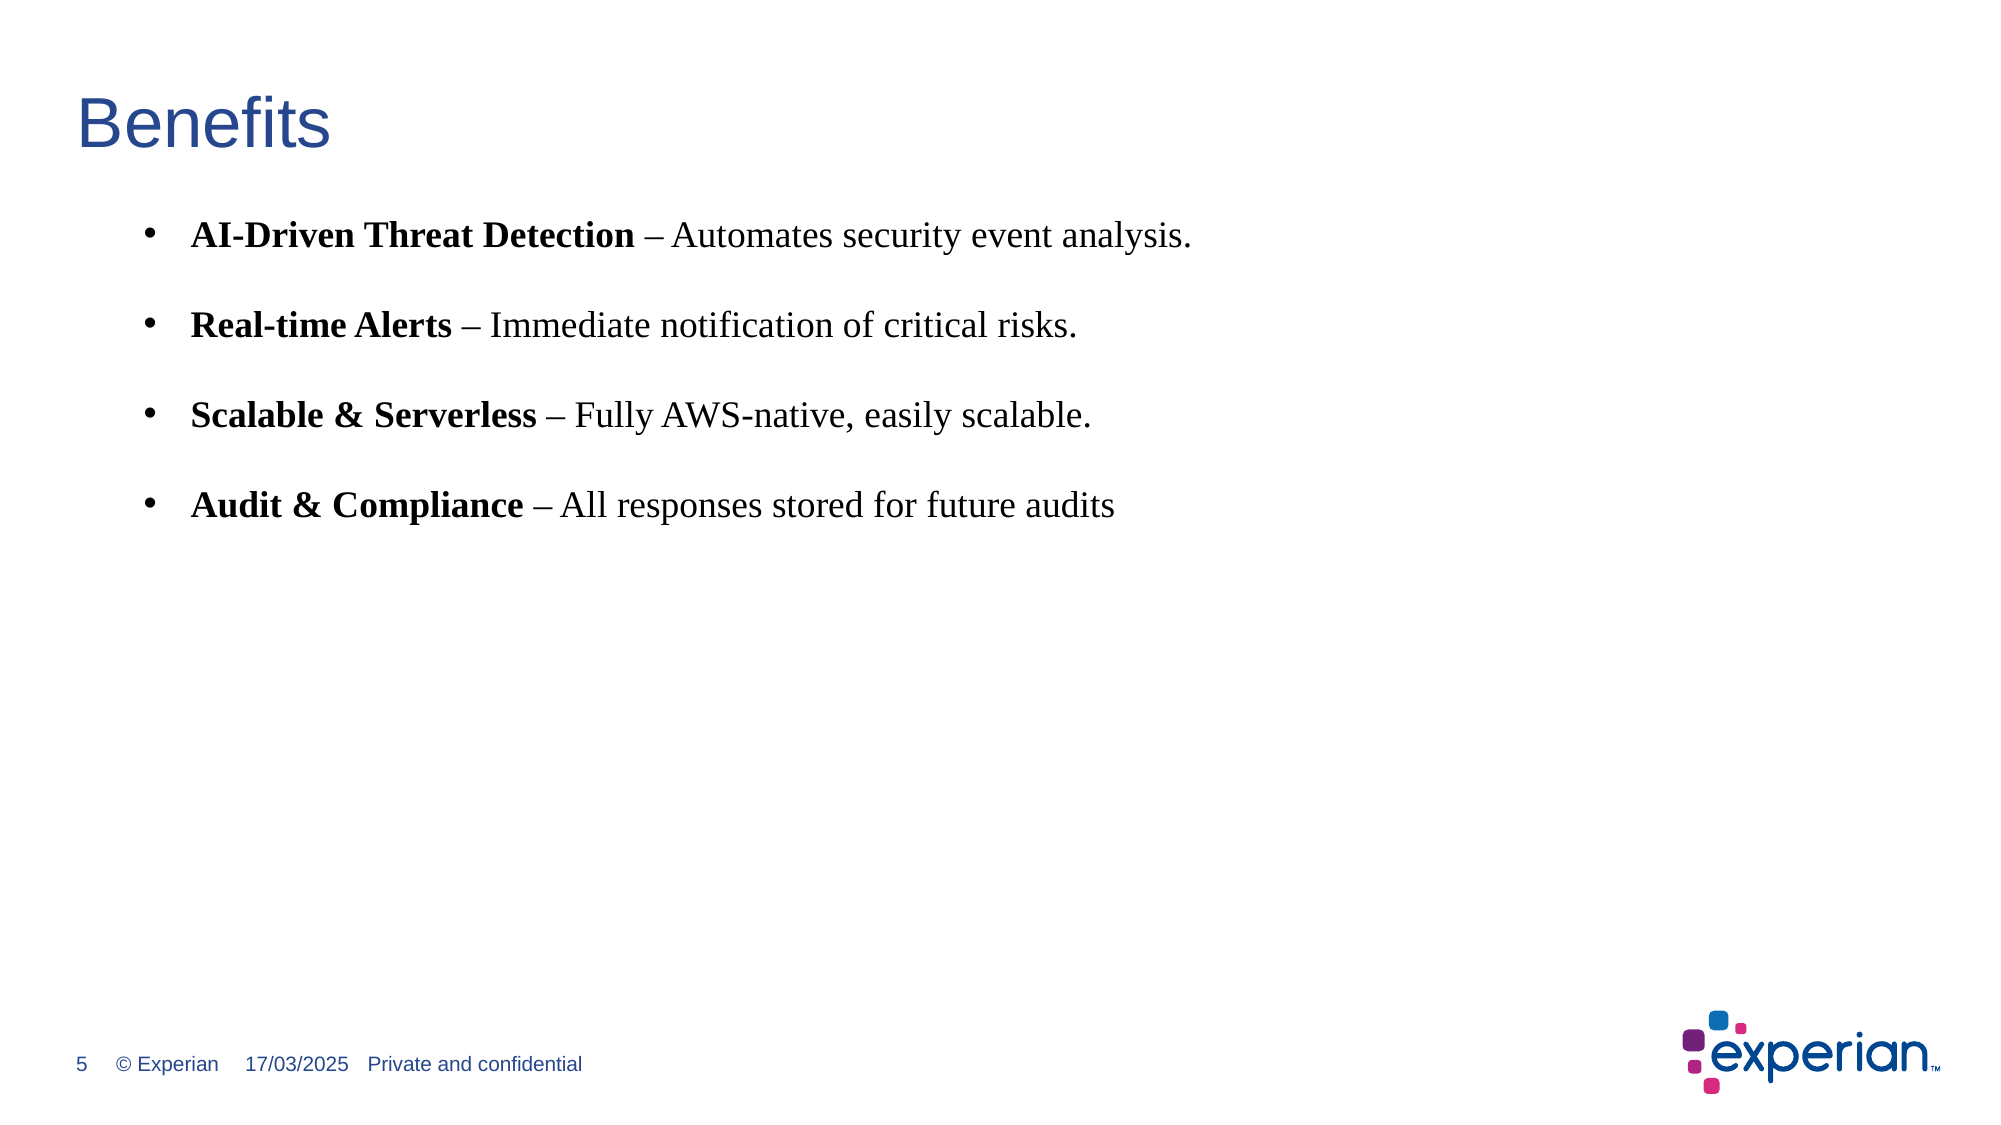

# Benefits
AI-Driven Threat Detection – Automates security event analysis.

Real-time Alerts – Immediate notification of critical risks.

Scalable & Serverless – Fully AWS-native, easily scalable.

Audit & Compliance – All responses stored for future audits
17/03/2025
Private and confidential